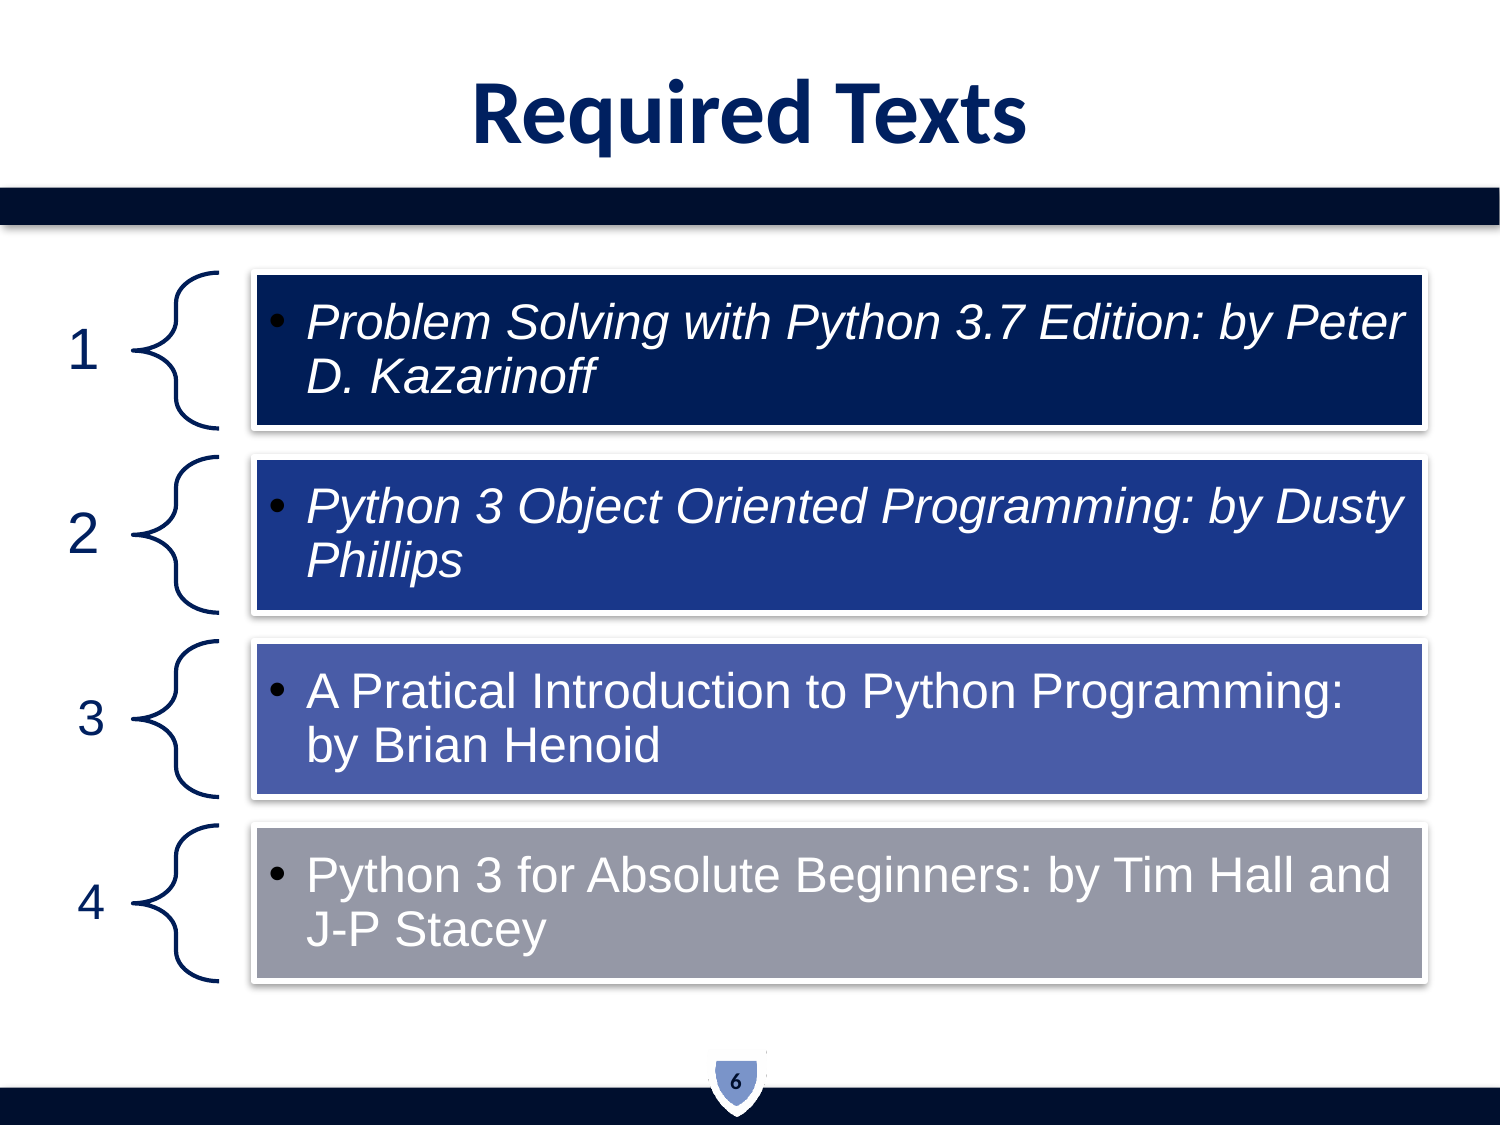

# Required Texts
1
Problem Solving with Python 3.7 Edition: by Peter D. Kazarinoff
2
Python 3 Object Oriented Programming: by Dusty Phillips
3
A Pratical Introduction to Python Programming: by Brian Henoid
4
Python 3 for Absolute Beginners: by Tim Hall and J-P Stacey
6